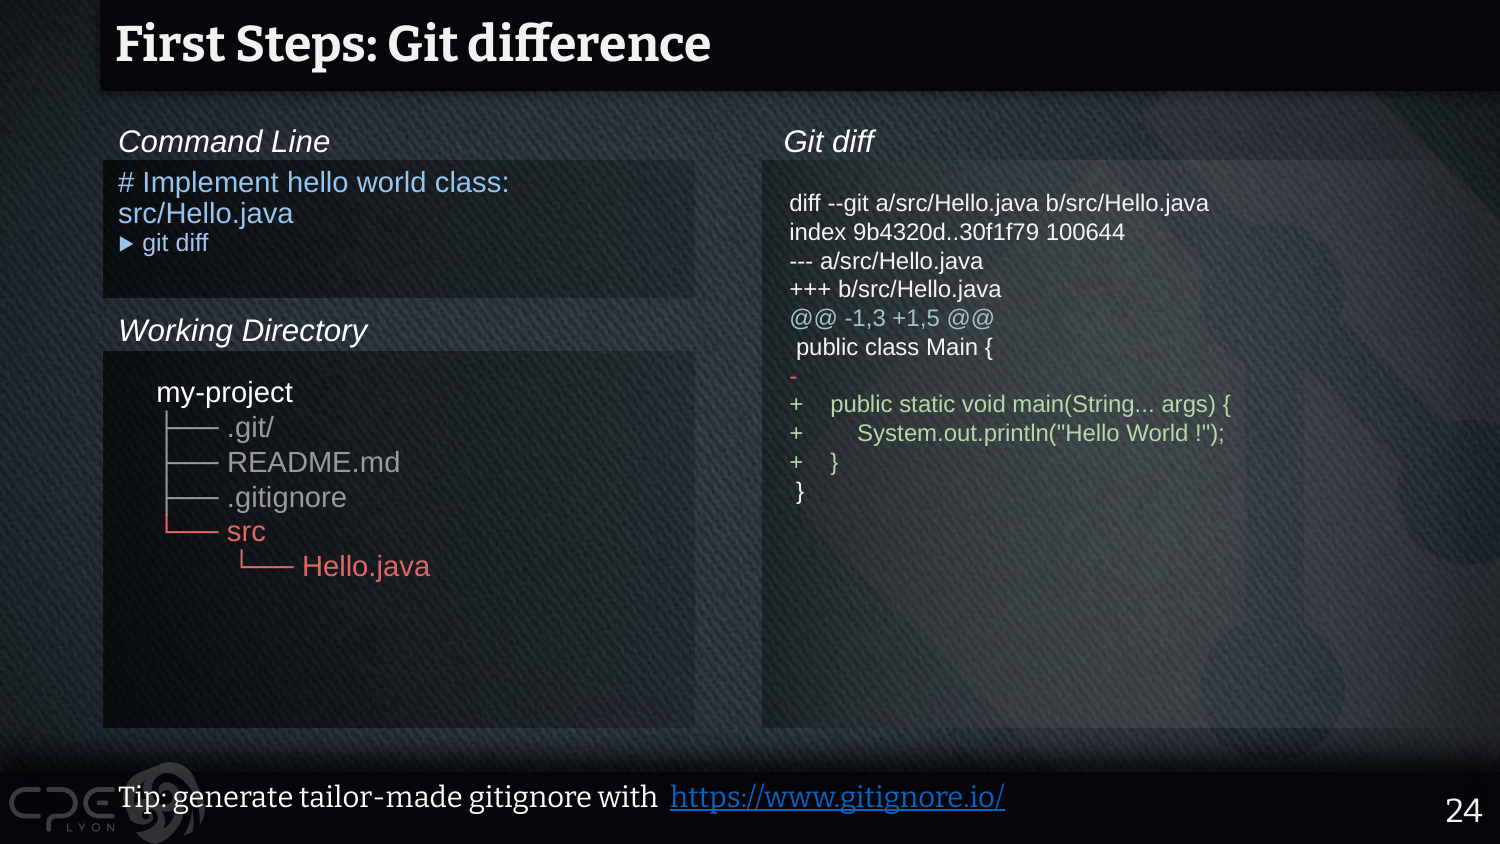

# First Steps: Git difference
Command Line
Git diff
# Implement hello world class: src/Hello.java ⯈ git diff
diff --git a/src/Hello.java b/src/Hello.java
index 9b4320d..30f1f79 100644
--- a/src/Hello.java
+++ b/src/Hello.java
@@ -1,3 +1,5 @@
 public class Main {
-
+    public static void main(String... args) {
+        System.out.println("Hello World !");
+    }
 }

Working Directory

my-project
├── .git/
├── README.md
├── .gitignore
└── src
└── Hello.java
Tip: generate tailor-made gitignore with  https://www.gitignore.io/